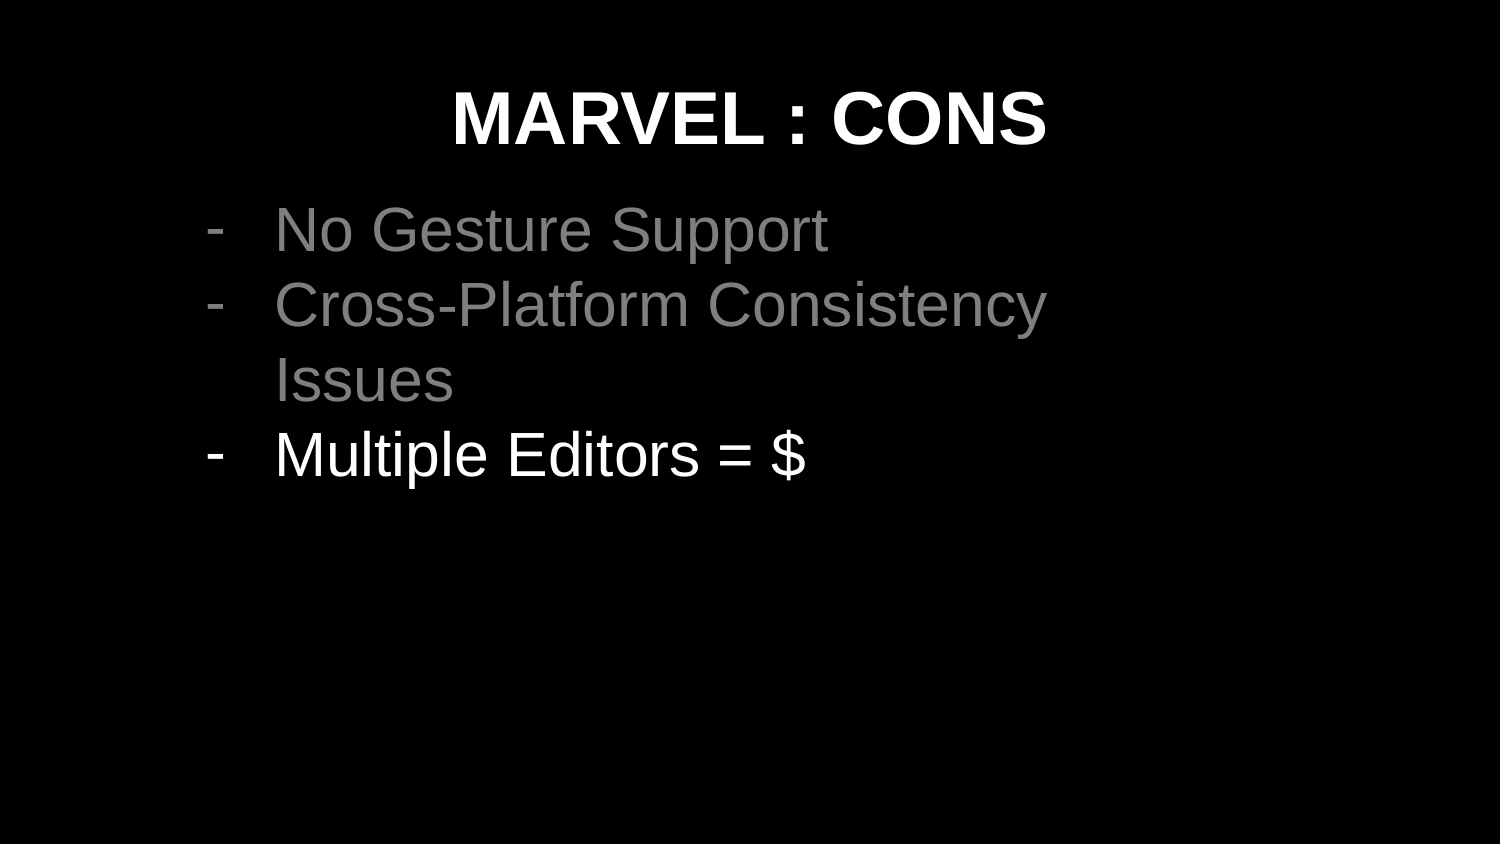

# MARVEL : CONS
No Gesture Support
Cross-Platform Consistency
Issues
Multiple Editors = $